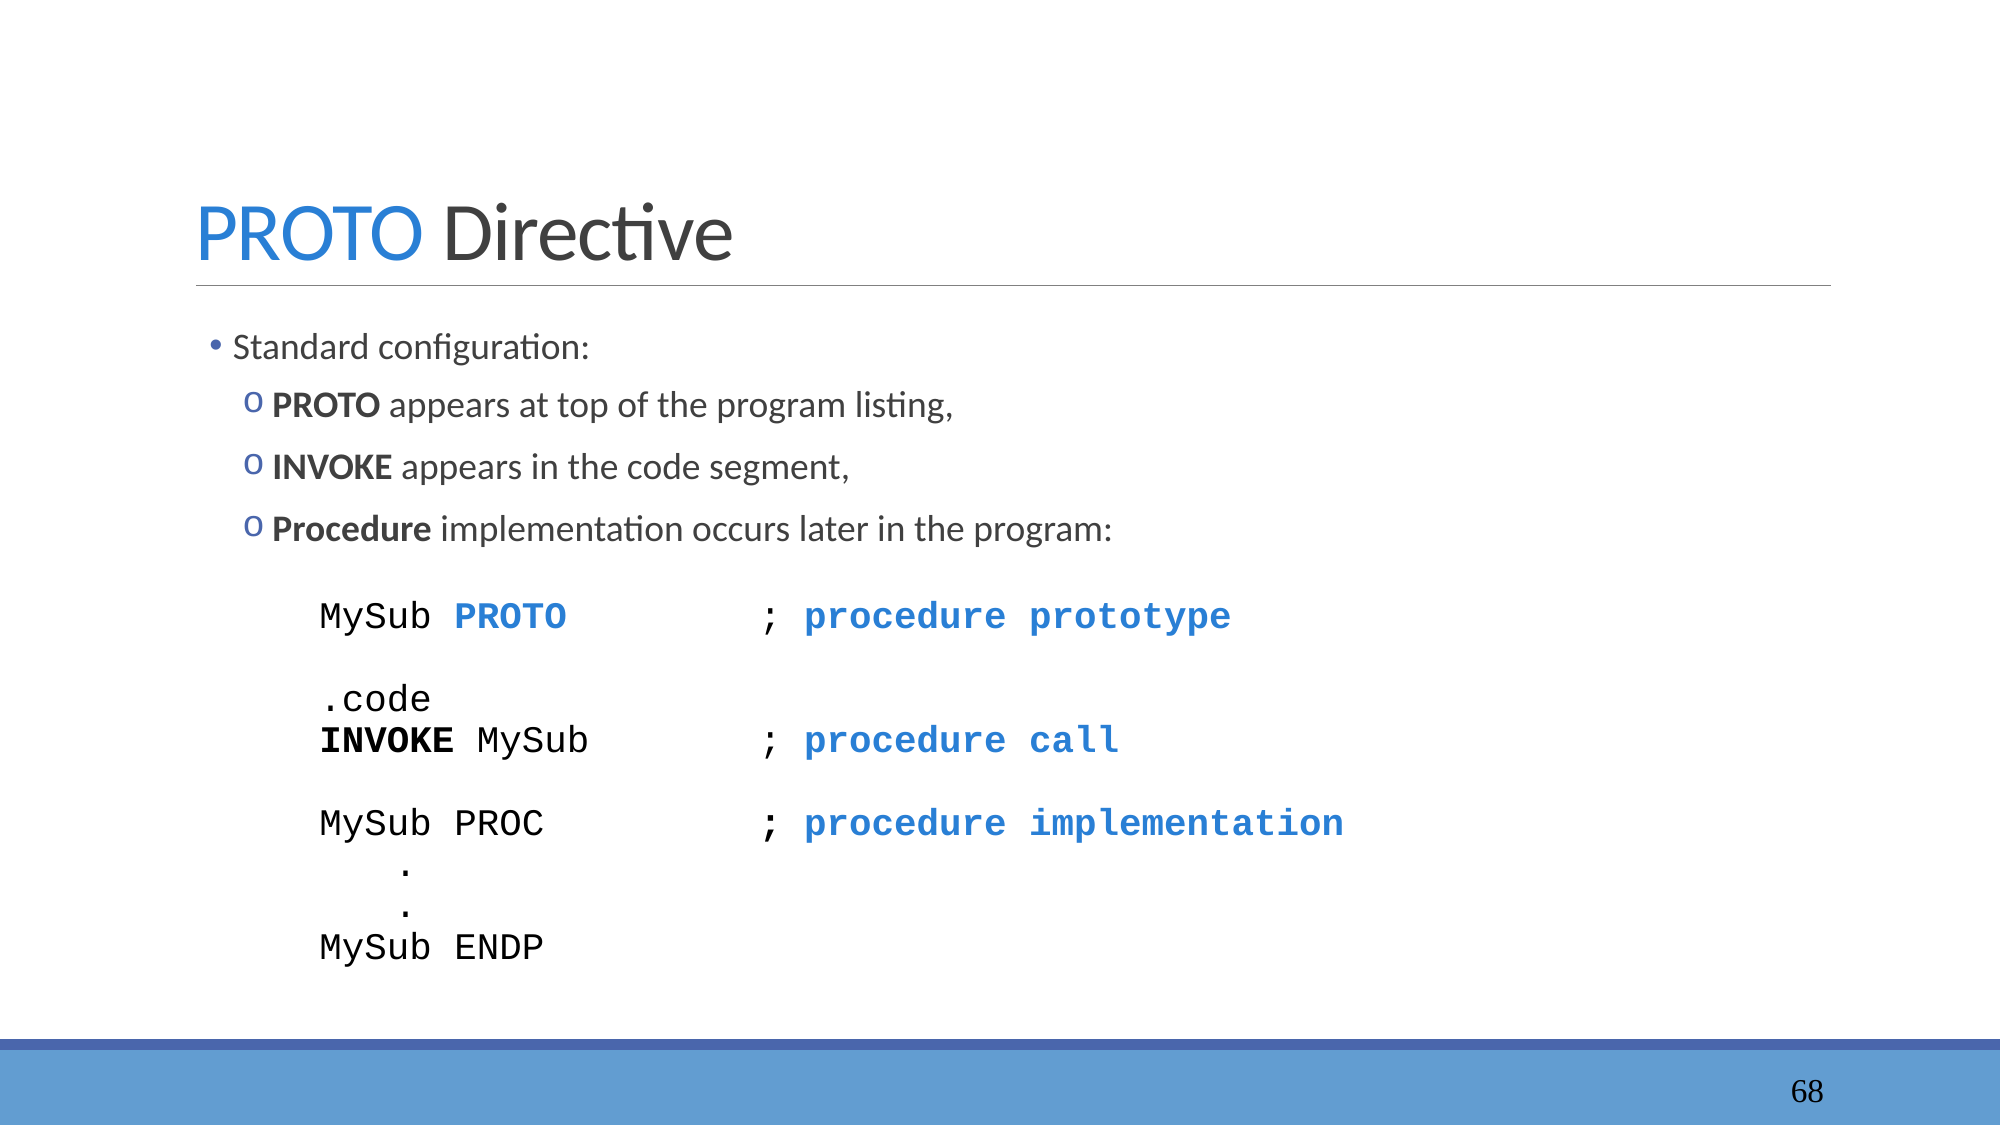

# PROTO Directive
 Standard configuration:
PROTO appears at top of the program listing,
INVOKE appears in the code segment,
Procedure implementation occurs later in the program:
MySub PROTO  	; procedure prototype

.code
INVOKE MySub 	; procedure call

MySub PROC 	; procedure implementation
	.
	.
MySub ENDP

68